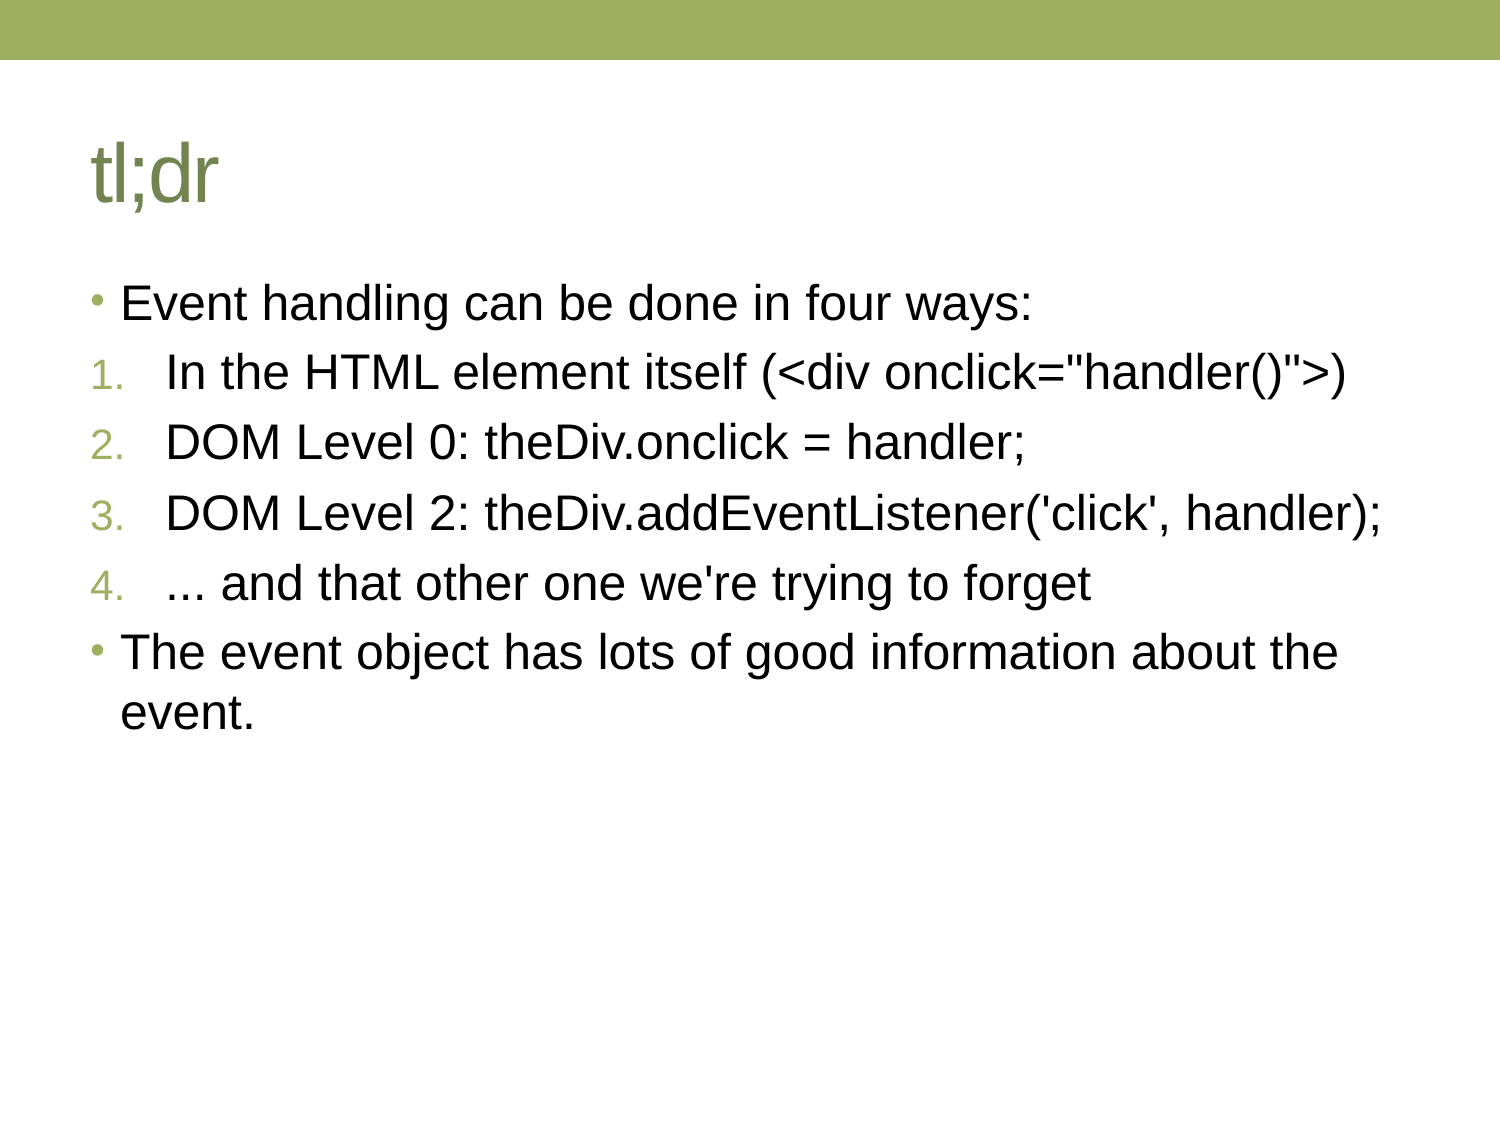

# tl;dr
Event handling can be done in four ways:
In the HTML element itself (<div onclick="handler()">)
DOM Level 0: theDiv.onclick = handler;
DOM Level 2: theDiv.addEventListener('click', handler);
... and that other one we're trying to forget
The event object has lots of good information about the event.